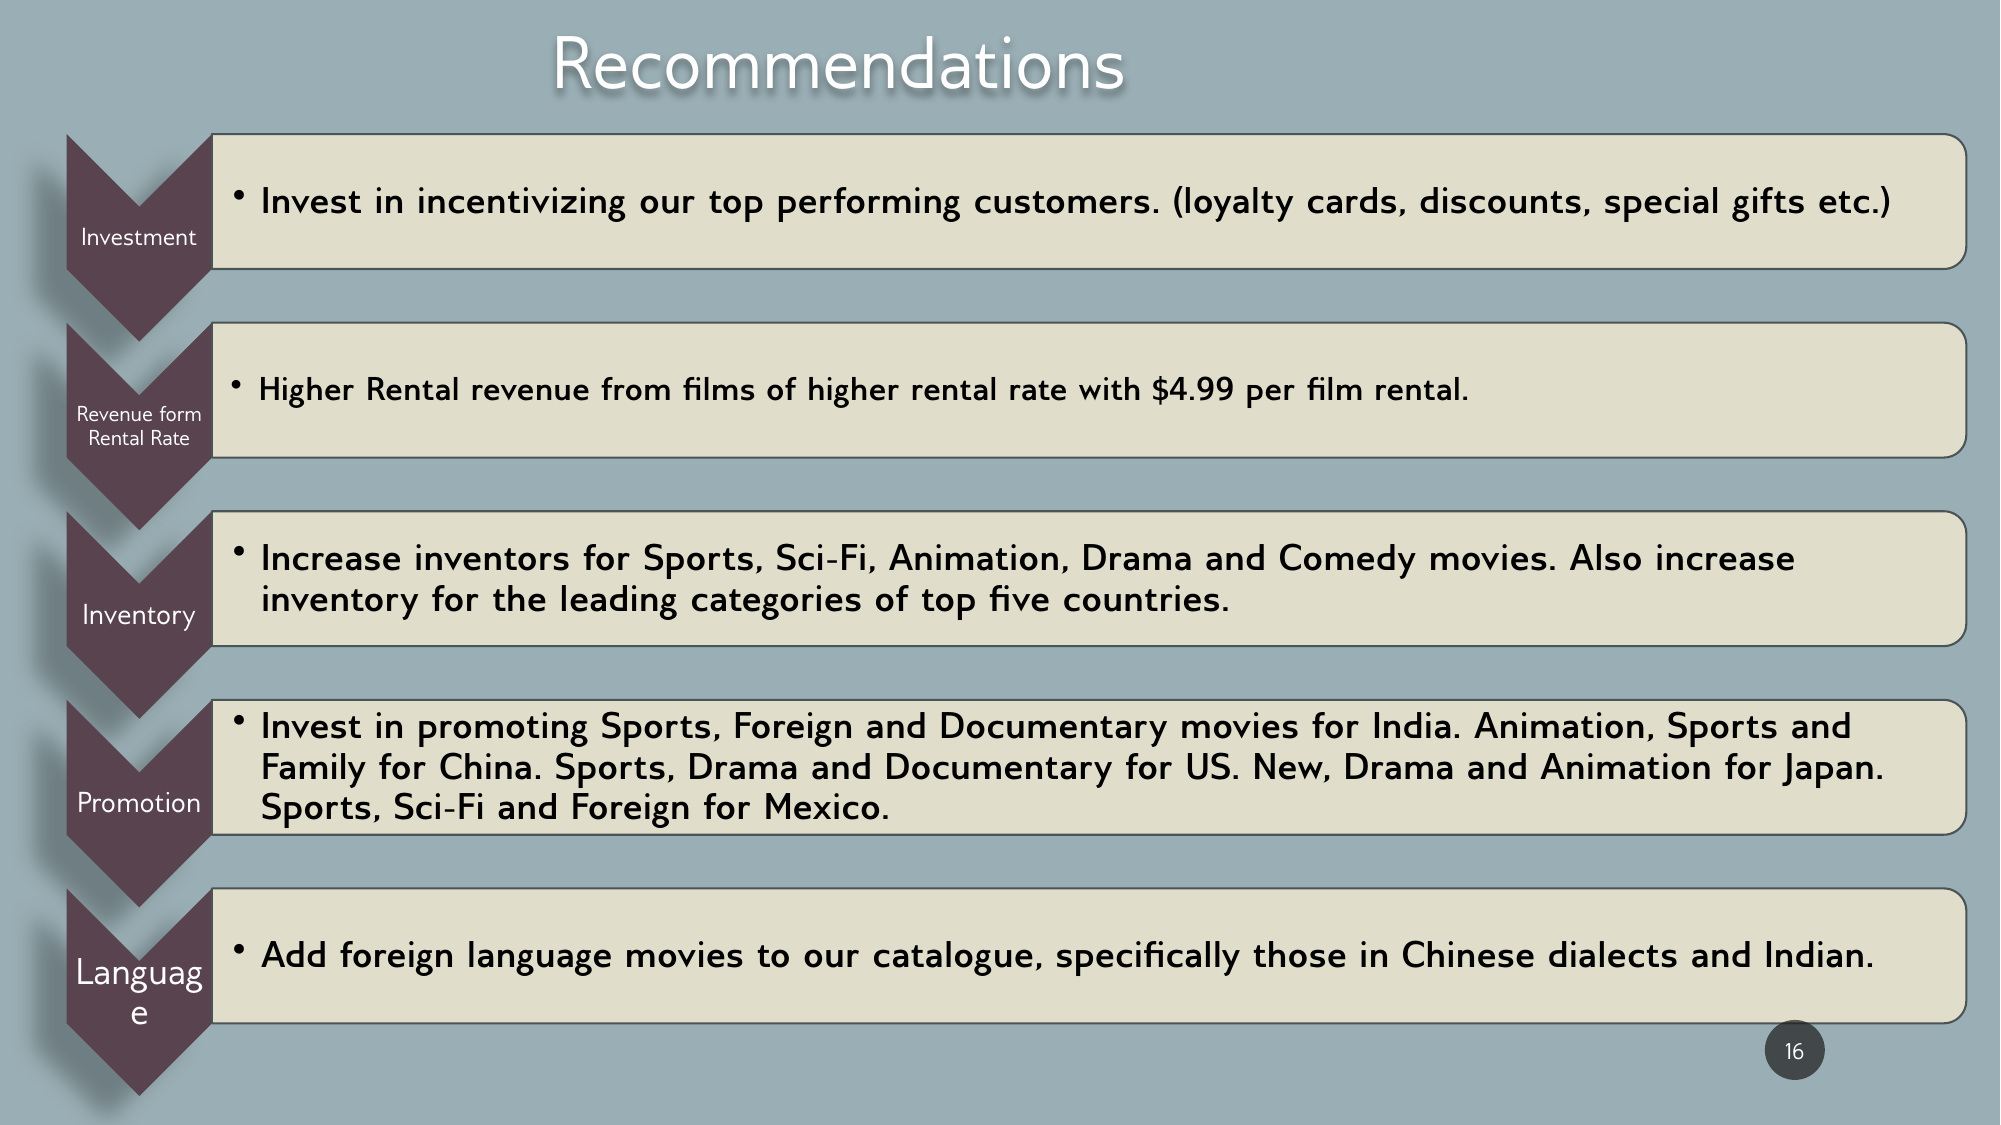

Recommendations
Investment
Invest in incentivizing our top performing customers. (loyalty cards, discounts, special gifts etc.)
Revenue form Rental Rate
Higher Rental revenue from films of higher rental rate with $4.99 per film rental.
Inventory
Increase inventors for Sports, Sci-Fi, Animation, Drama and Comedy movies. Also increase inventory for the leading categories of top five countries.
Promotion
Invest in promoting Sports, Foreign and Documentary movies for India. Animation, Sports and Family for China. Sports, Drama and Documentary for US. New, Drama and Animation for Japan. Sports, Sci-Fi and Foreign for Mexico.
Language
Add foreign language movies to our catalogue, specifically those in Chinese dialects and Indian.
16